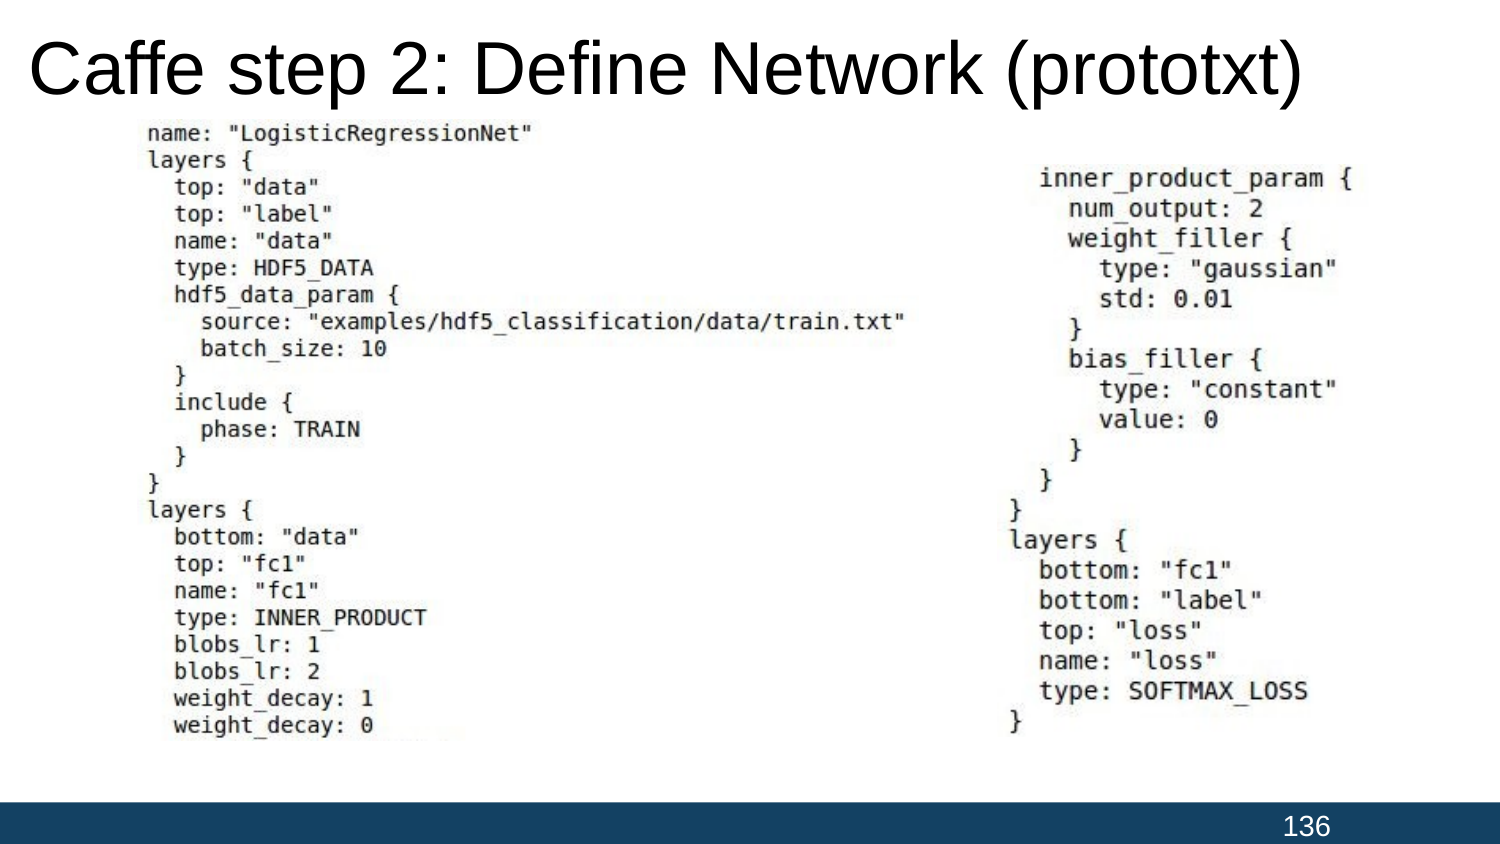

# Caffe step 2: Define Network (prototxt)